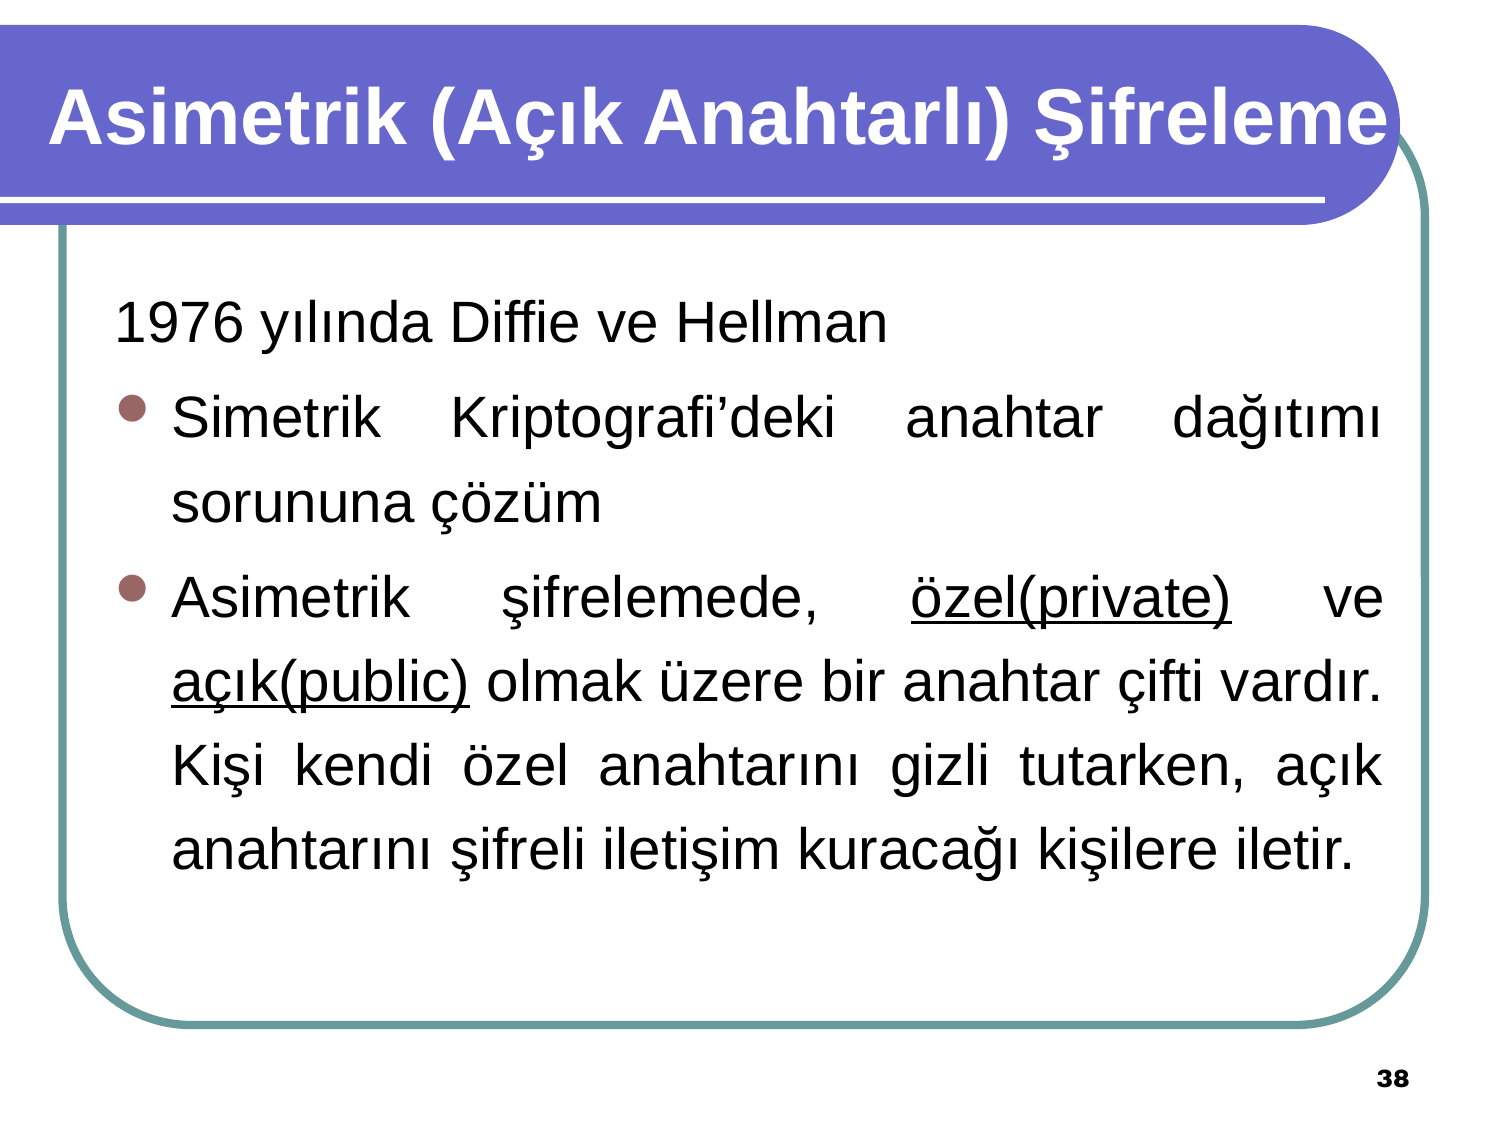

# Asimetrik (Açık Anahtarlı) Şifreleme
1976 yılında Diffie ve Hellman
Simetrik Kriptografi’deki anahtar dağıtımı sorununa çözüm
Asimetrik şifrelemede, özel(private) ve açık(public) olmak üzere bir anahtar çifti vardır. Kişi kendi özel anahtarını gizli tutarken, açık anahtarını şifreli iletişim kuracağı kişilere iletir.
38